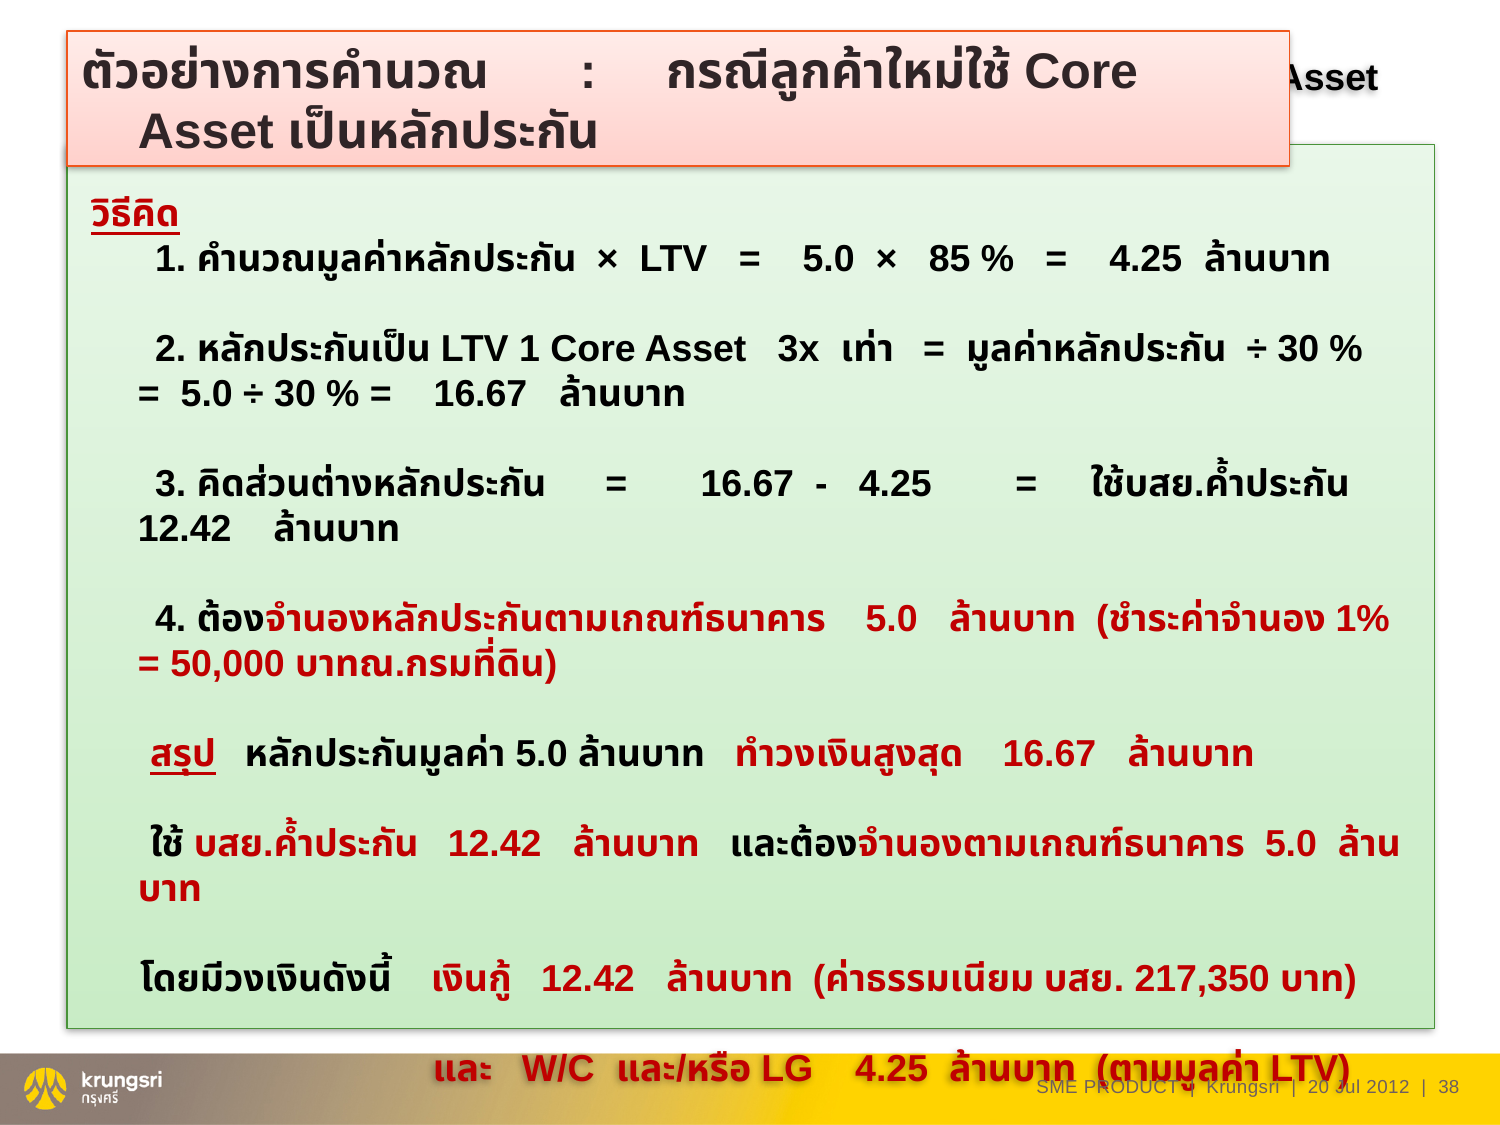

ตัวอย่างการคำนวณ       :     กรณีลูกค้าใหม่ใช้ Core Asset เป็นหลักประกัน

        กรณีใช้ Core Asset เป็นหลักทรัพย์     หลักประกันเป็น LTV 1 Core Asset  มูลค่า 5 ล้านบาท   (LTV  85 %)

 วิธีคิด
       1. คำนวณมูลค่าหลักประกัน  ×  LTV   =    5.0  ×   85 %   =    4.25  ล้านบาท

       2. หลักประกันเป็น LTV 1 Core Asset   3x  เท่า   =  มูลค่าหลักประกัน  ÷ 30 %    =  5.0 ÷ 30 % =    16.67   ล้านบาท

       3. คิดส่วนต่างหลักประกัน      =       16.67  -   4.25        =     ใช้บสย.ค้ำประกัน    12.42    ล้านบาท

       4. ต้องจำนองหลักประกันตามเกณฑ์ธนาคาร    5.0   ล้านบาท  (ชำระค่าจำนอง 1%  = 50,000 บาทณ.กรมที่ดิน)

       สรุป   หลักประกันมูลค่า 5.0 ล้านบาท   ทำวงเงินสูงสุด    16.67   ล้านบาท

       ใช้ บสย.ค้ำประกัน   12.42   ล้านบาท   และต้องจำนองตามเกณฑ์ธนาคาร  5.0  ล้านบาท

      โดยมีวงเงินดังนี้    เงินกู้   12.42   ล้านบาท  (ค่าธรรมเนียม บสย. 217,350 บาท)

                                    และ   W/C  และ/หรือ LG    4.25  ล้านบาท  (ตามมูลค่า LTV)

SME PRODUCT  |  Krungsri  |  20 Jul 2012  |
38